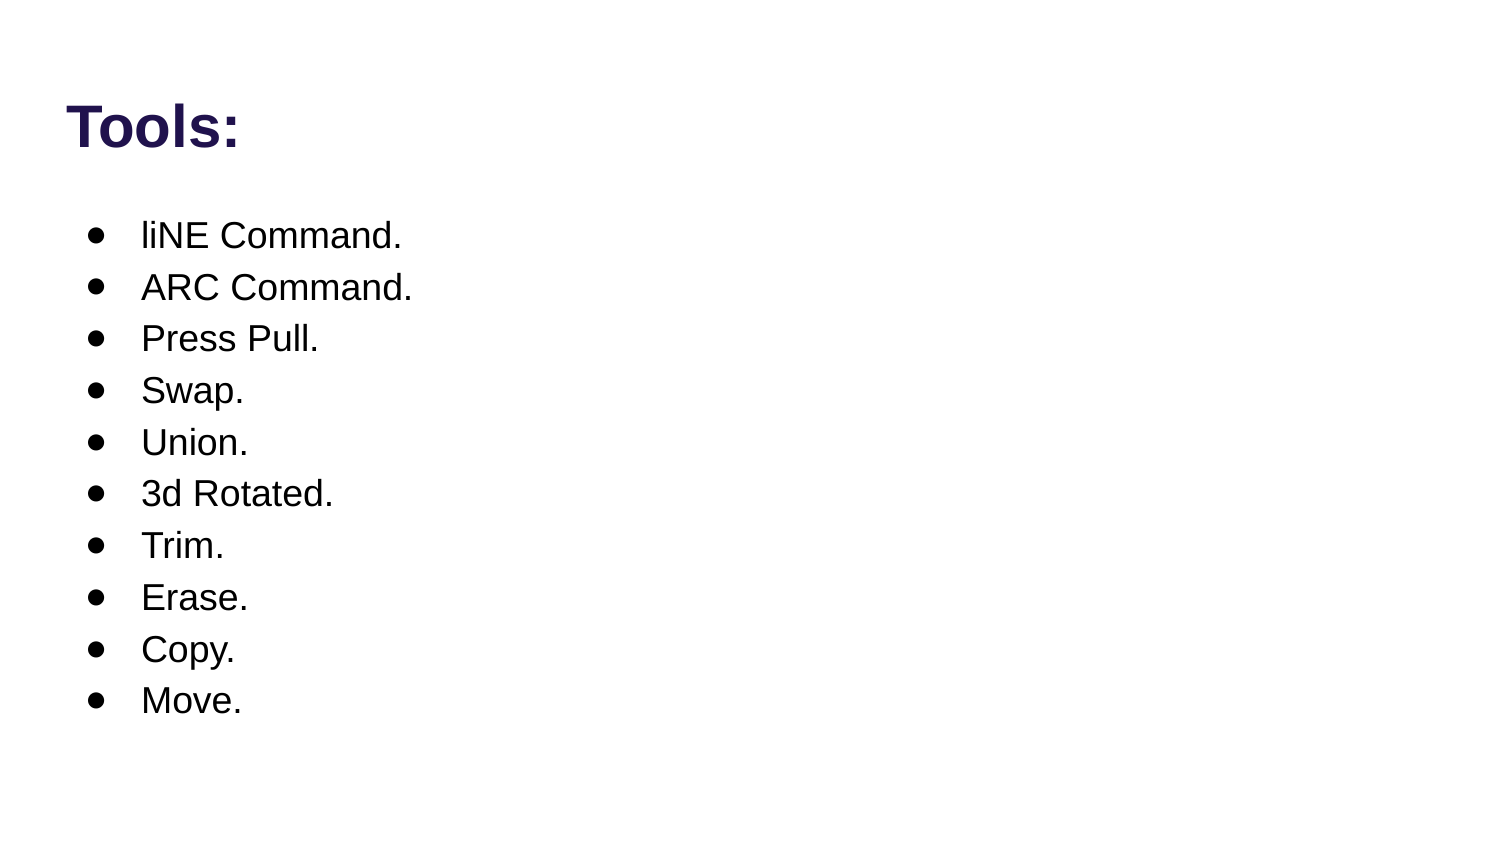

# Tools:
liNE Command.
ARC Command.
Press Pull.
Swap.
Union.
3d Rotated.
Trim.
Erase.
Copy.
Move.